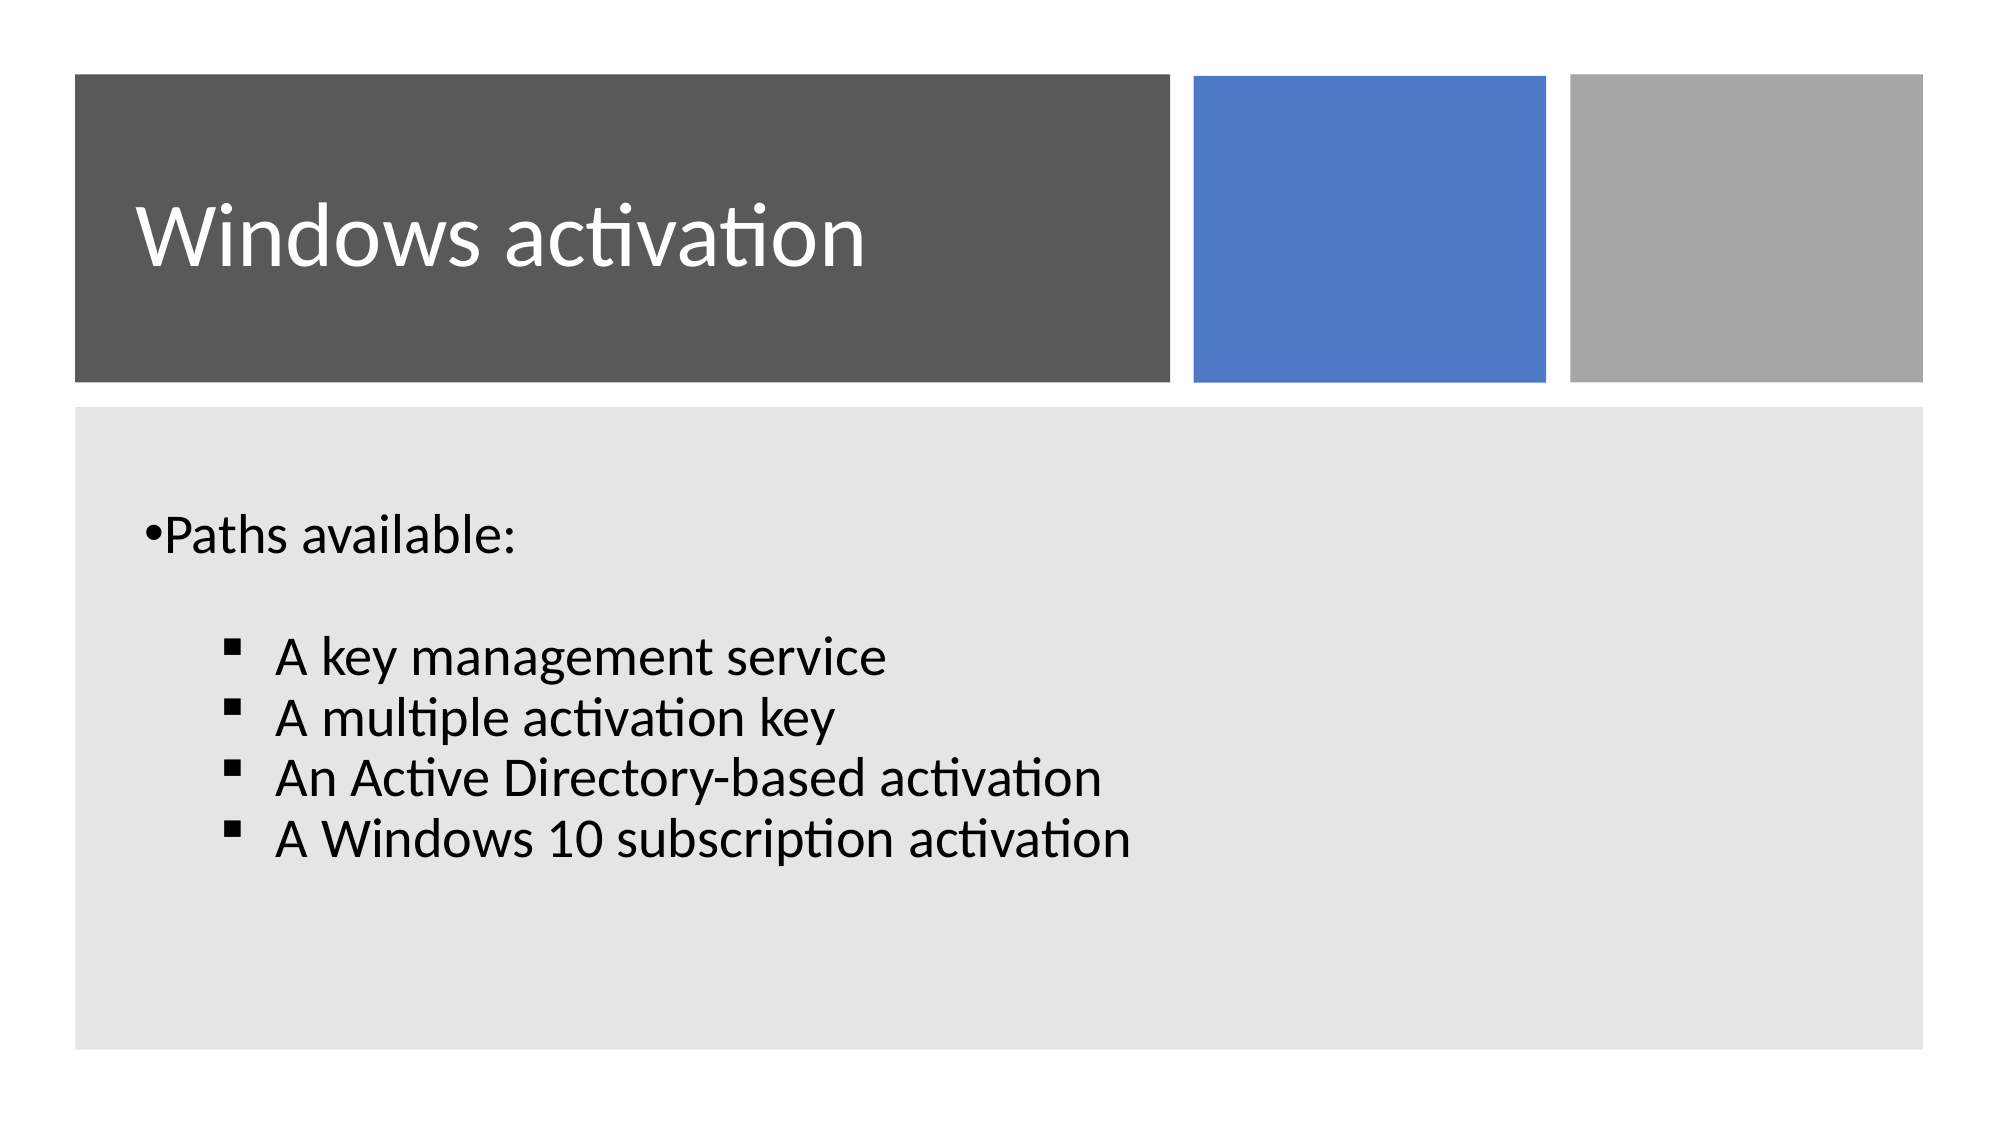

# Windows activation

Paths available:

A key management service
A multiple activation key
An Active Directory-based activation
A Windows 10 subscription activation